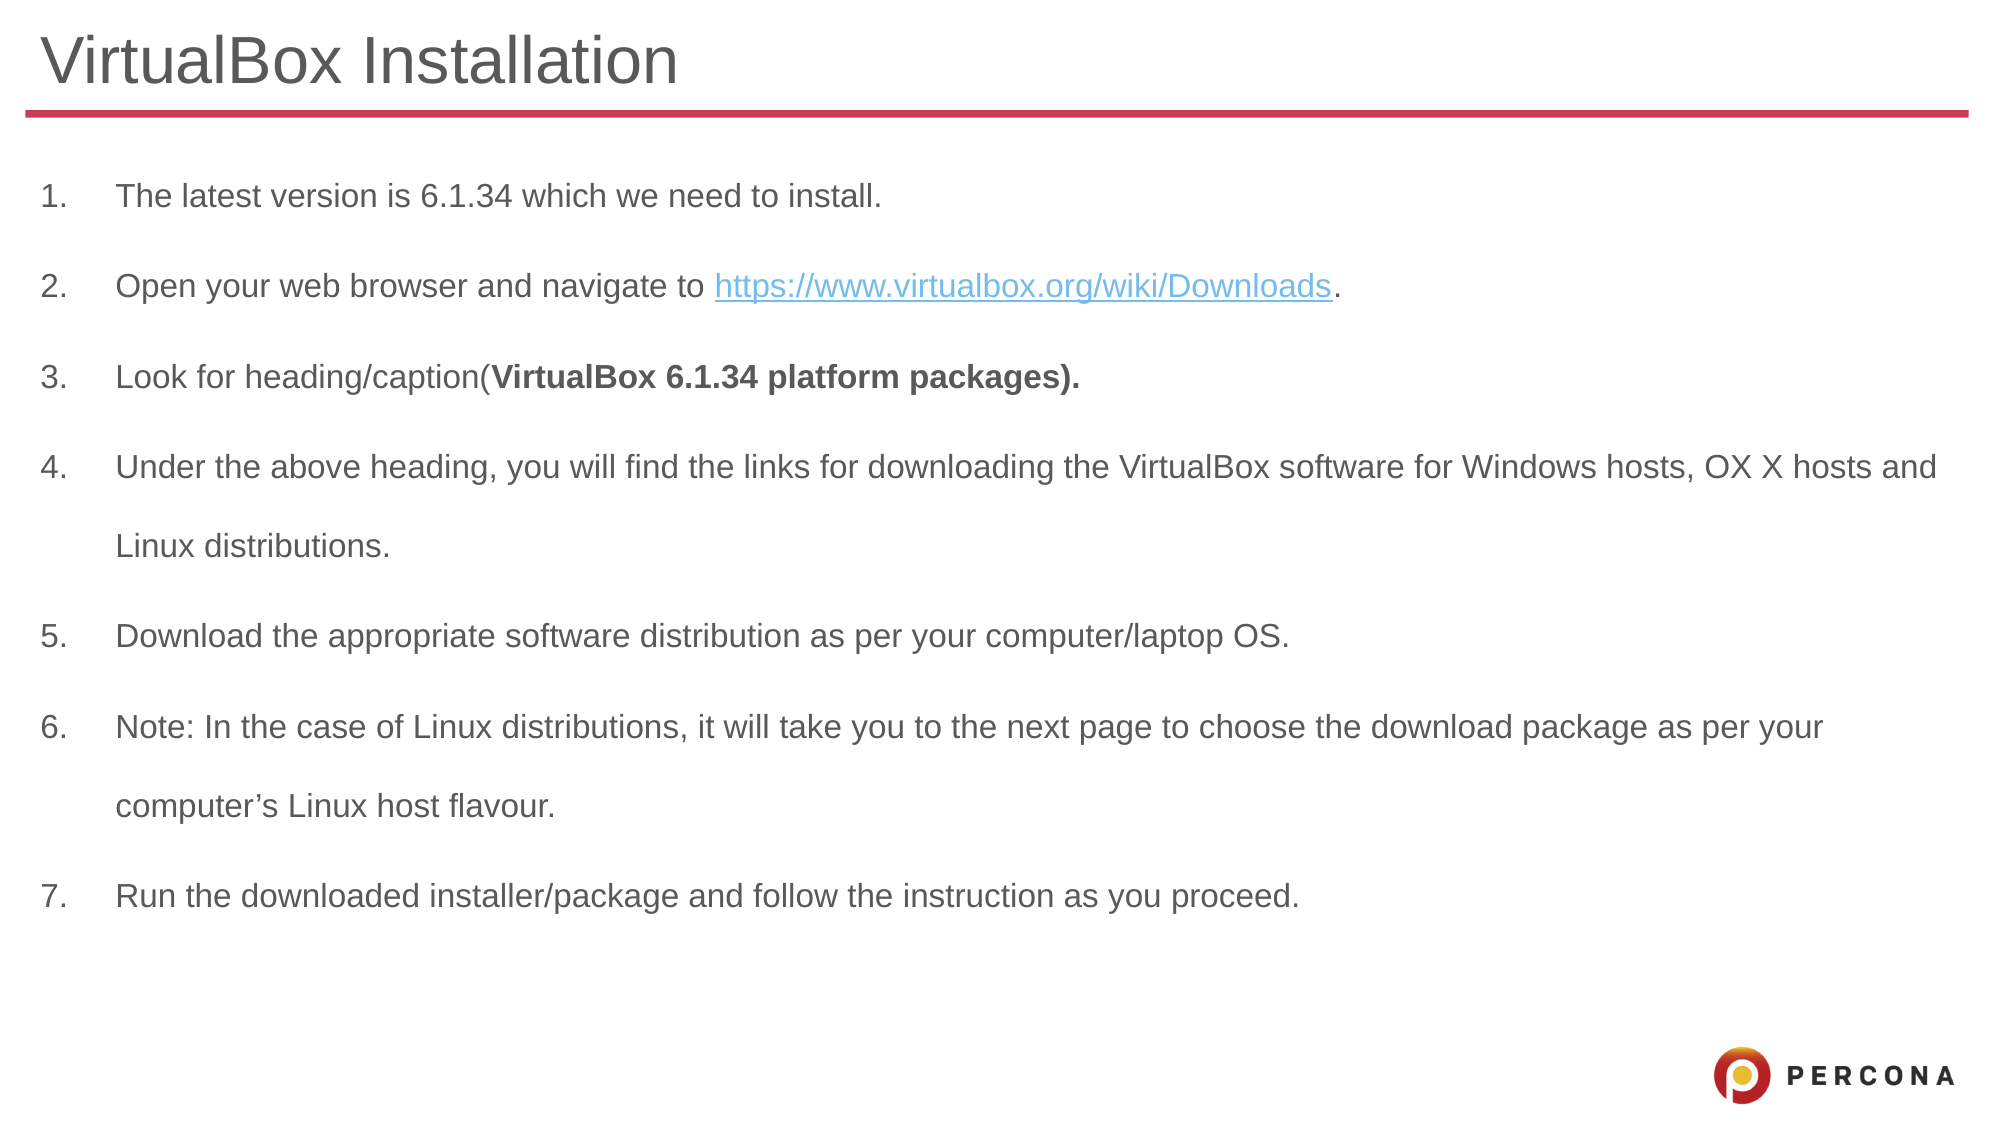

# VirtualBox Installation
The latest version is 6.1.34 which we need to install.
Open your web browser and navigate to https://www.virtualbox.org/wiki/Downloads.
Look for heading/caption(VirtualBox 6.1.34 platform packages).
Under the above heading, you will find the links for downloading the VirtualBox software for Windows hosts, OX X hosts and Linux distributions.
Download the appropriate software distribution as per your computer/laptop OS.
Note: In the case of Linux distributions, it will take you to the next page to choose the download package as per your computer’s Linux host flavour.
Run the downloaded installer/package and follow the instruction as you proceed.